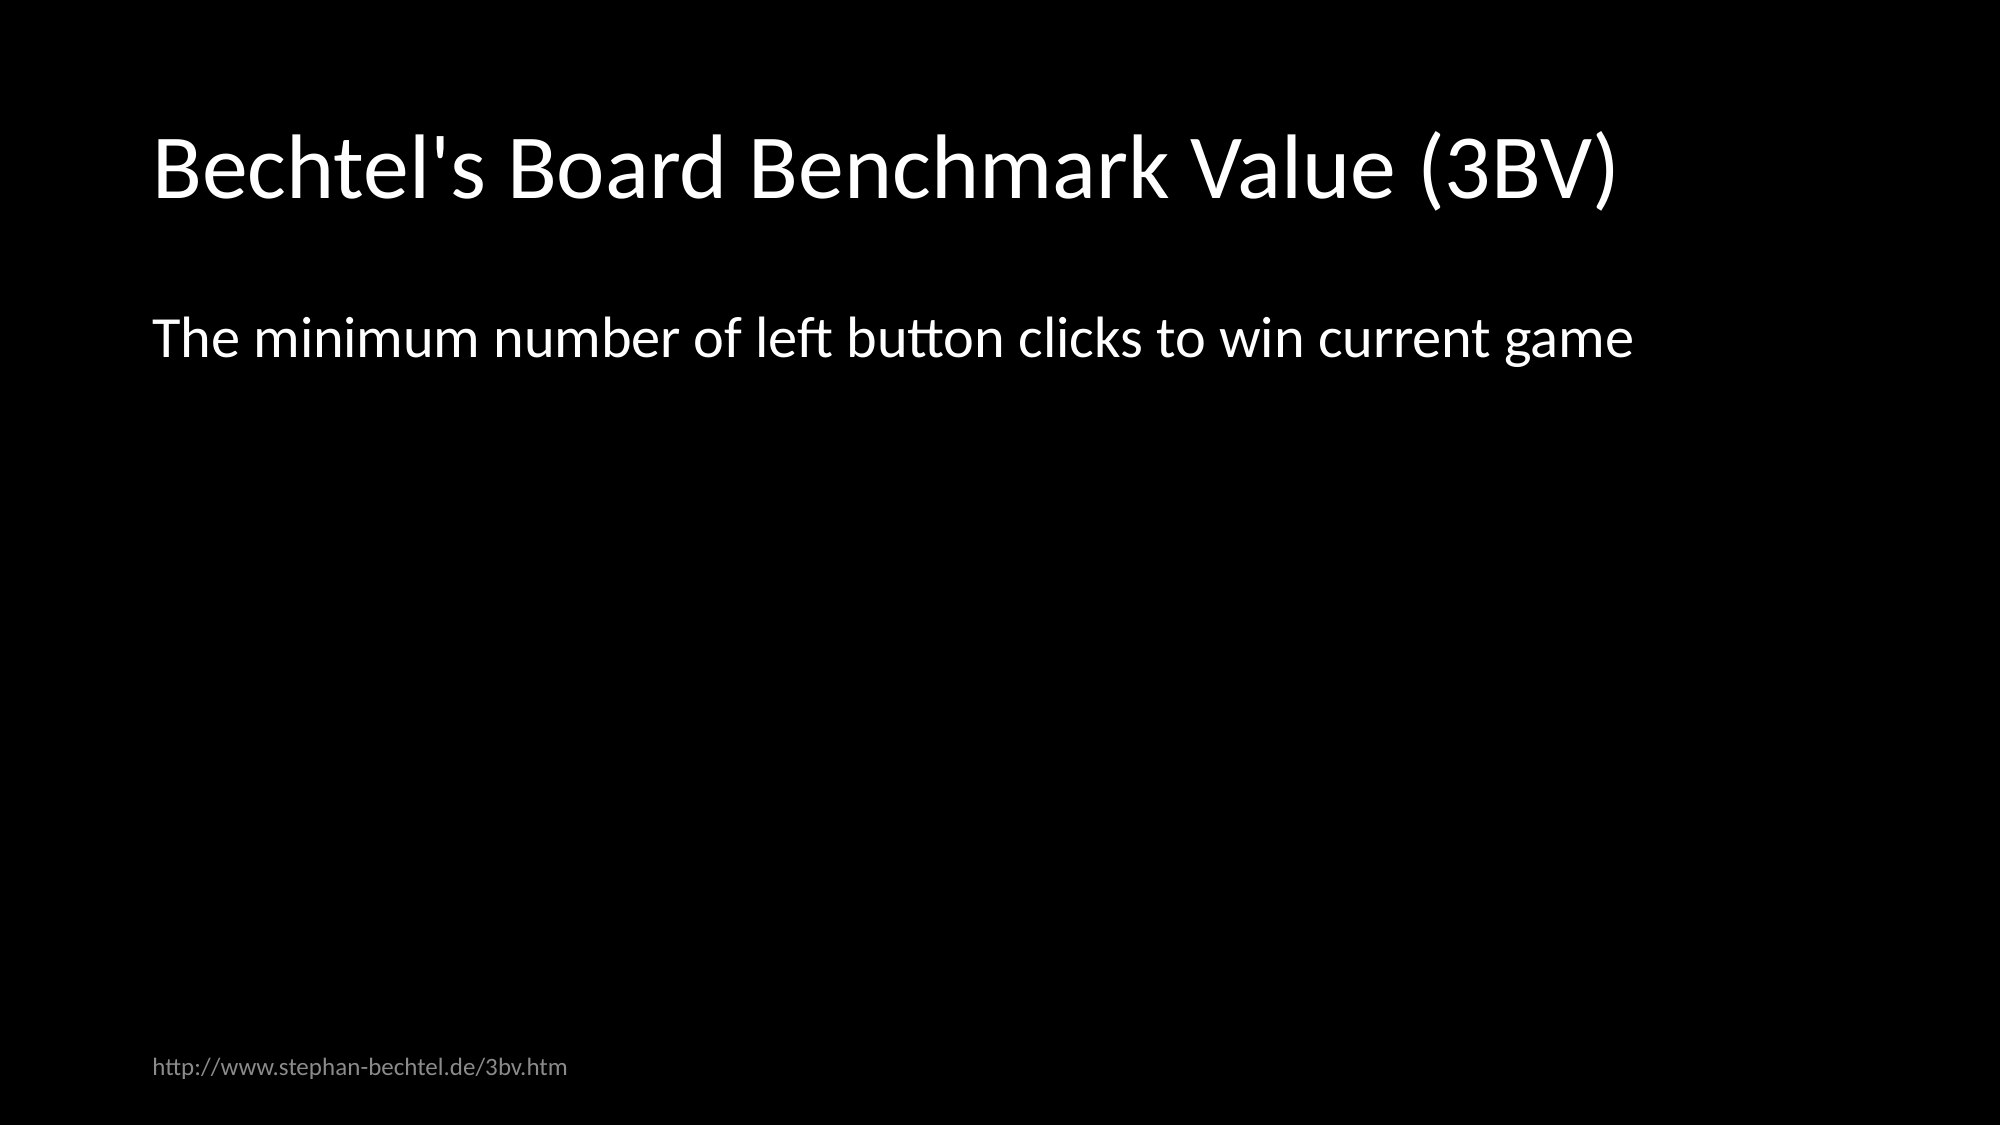

# Bechtel's Board Benchmark Value (3BV)
The minimum number of left button clicks to win current game
http://www.stephan-bechtel.de/3bv.htm